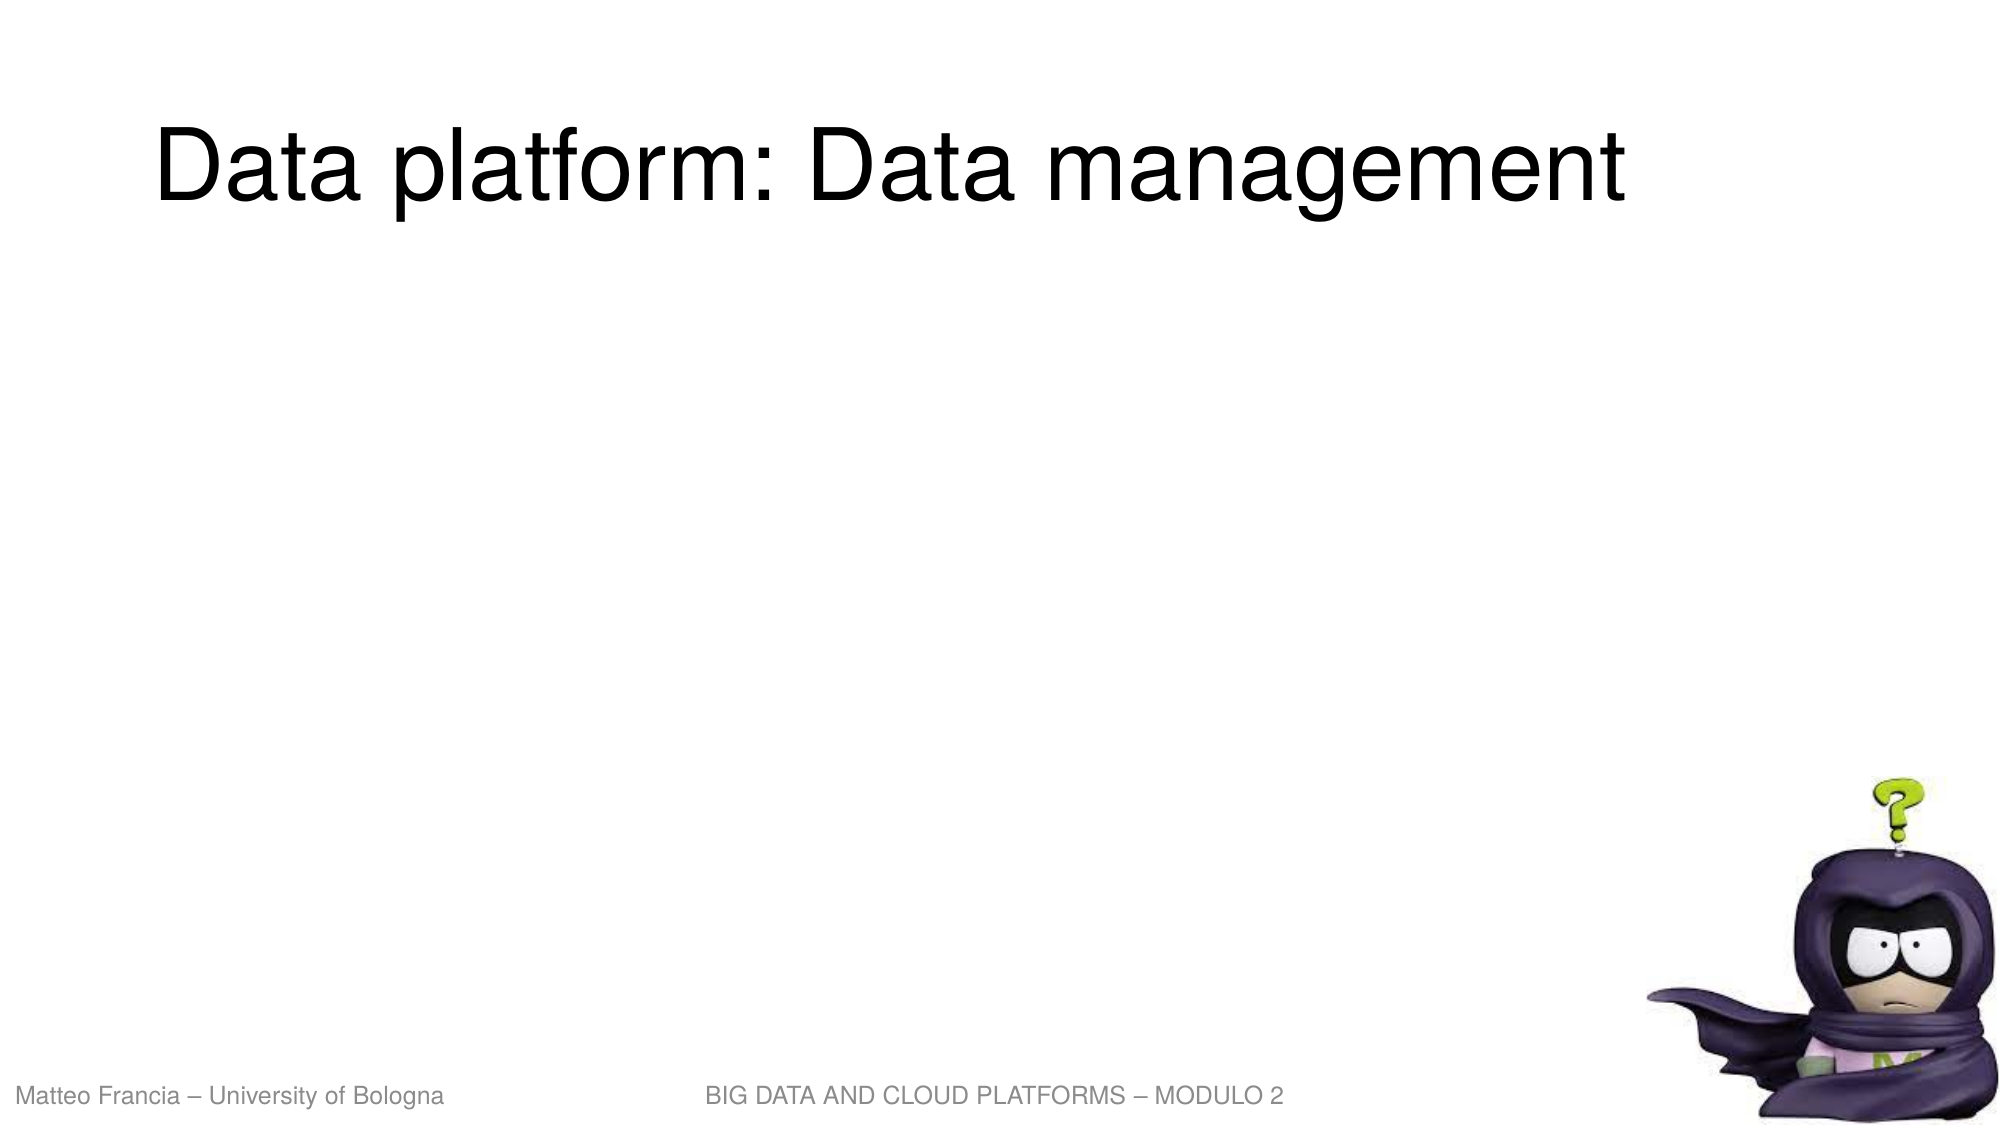

# Data platform: Data management

27
Matteo Francia – University of Bologna